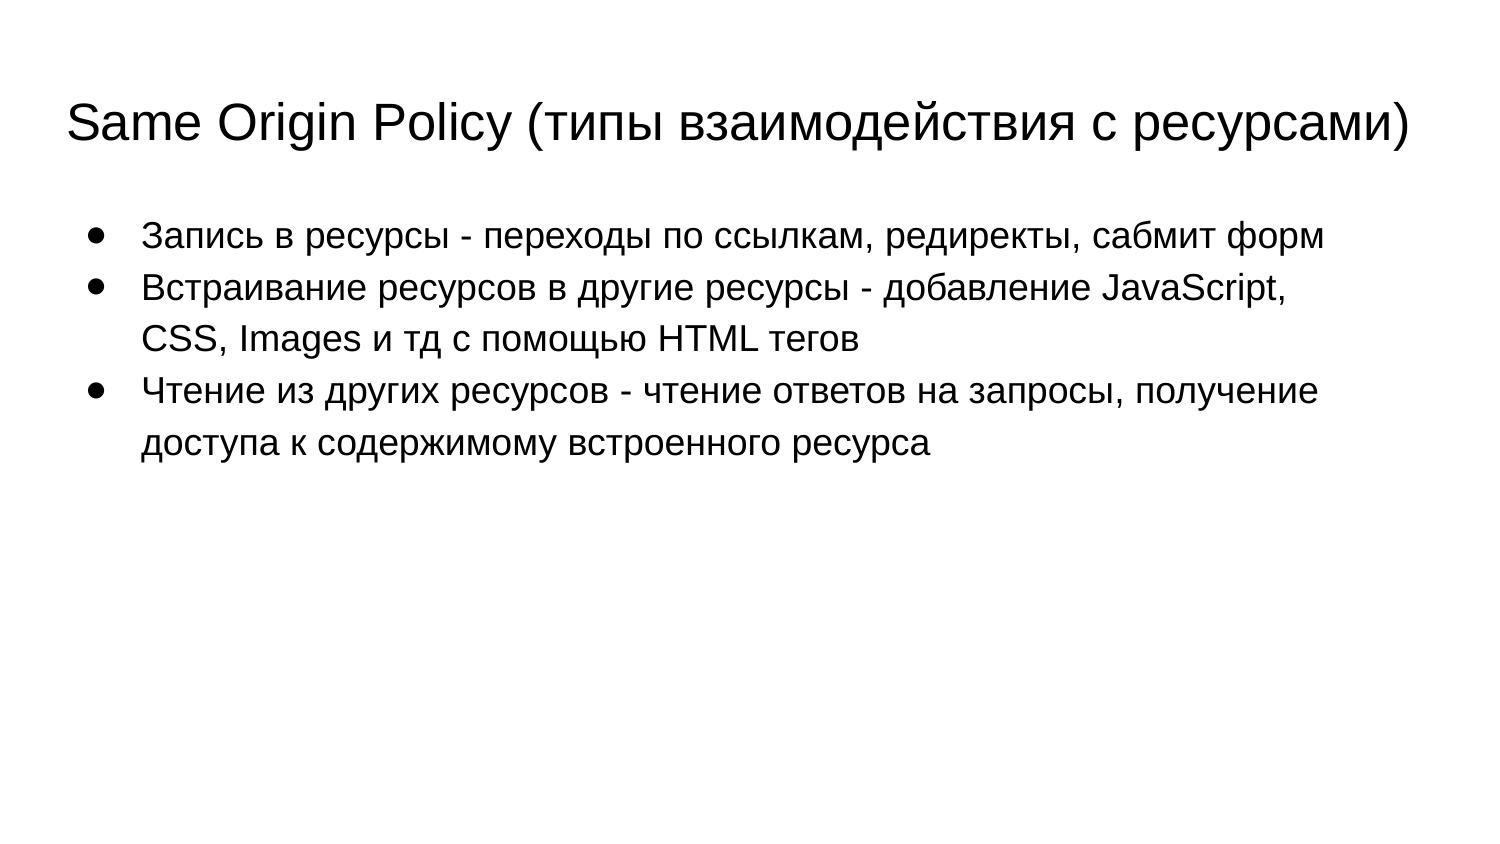

# Same Origin Policy (типы взаимодействия с ресурсами)
Запись в ресурсы - переходы по ссылкам, редиректы, сабмит форм
Встраивание ресурсов в другие ресурсы - добавление JavaScript, CSS, Images и тд с помощью HTML тегов
Чтение из других ресурсов - чтение ответов на запросы, получение доступа к содержимому встроенного ресурса